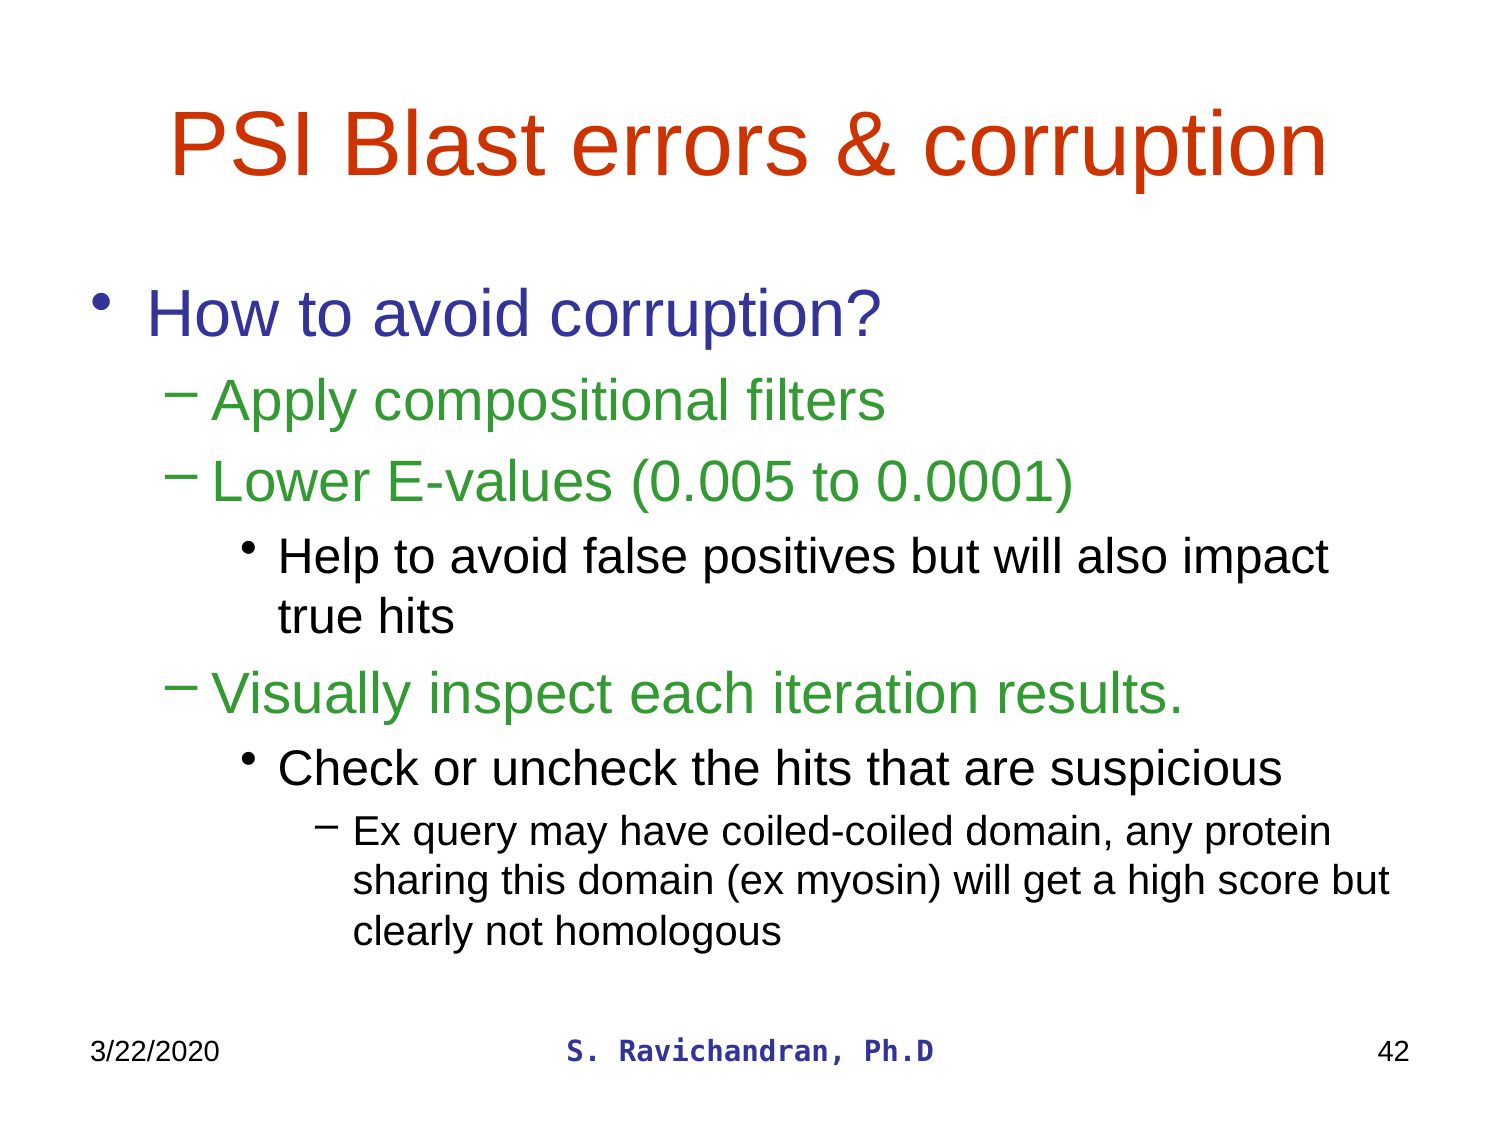

# PSI Blast errors & corruption
How to avoid corruption?
Apply compositional filters
Lower E-values (0.005 to 0.0001)
Help to avoid false positives but will also impact true hits
Visually inspect each iteration results.
Check or uncheck the hits that are suspicious
Ex query may have coiled-coiled domain, any protein sharing this domain (ex myosin) will get a high score but clearly not homologous

3/22/2020
S. Ravichandran, Ph.D
42